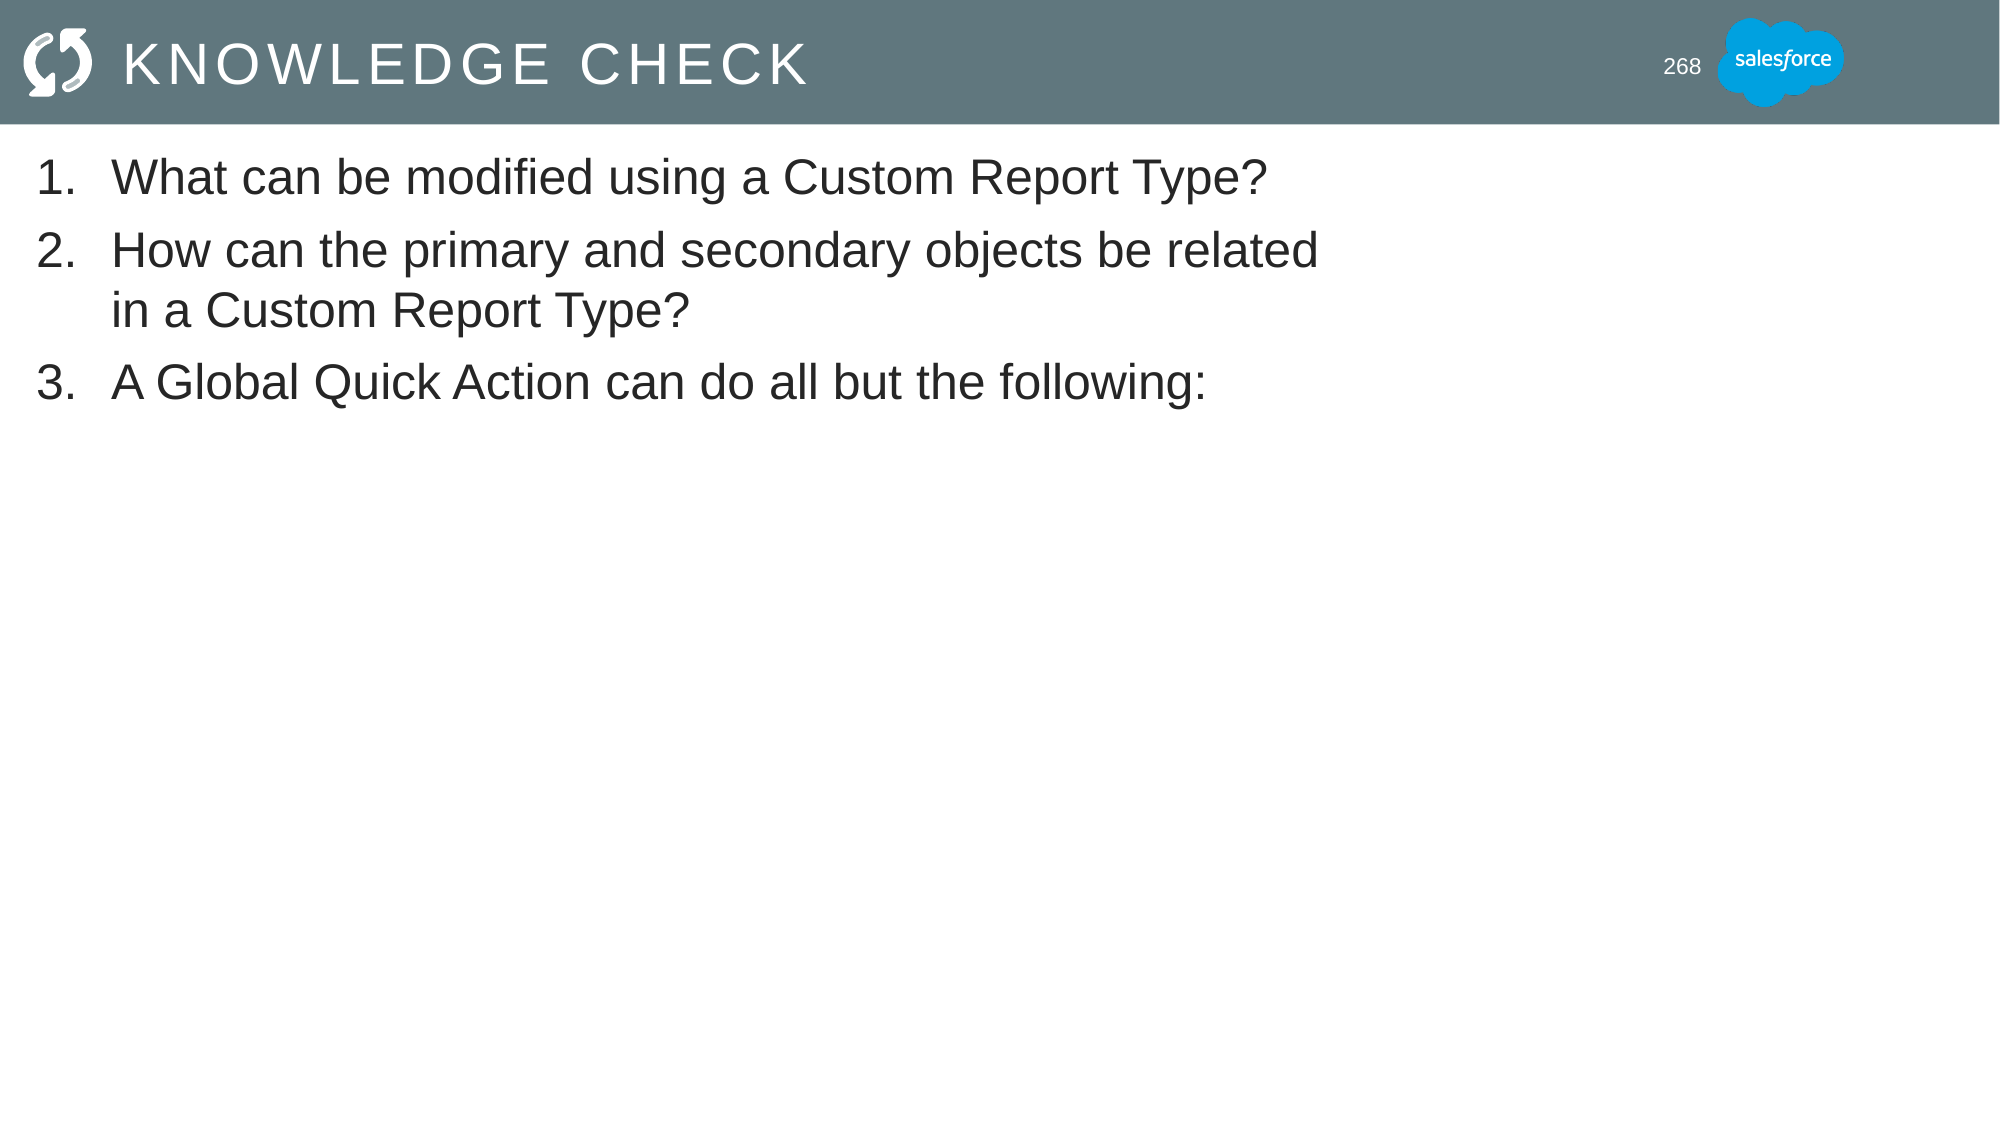

# Knowledge check
268
What can be modified using a Custom Report Type?
How can the primary and secondary objects be related in a Custom Report Type?
A Global Quick Action can do all but the following: